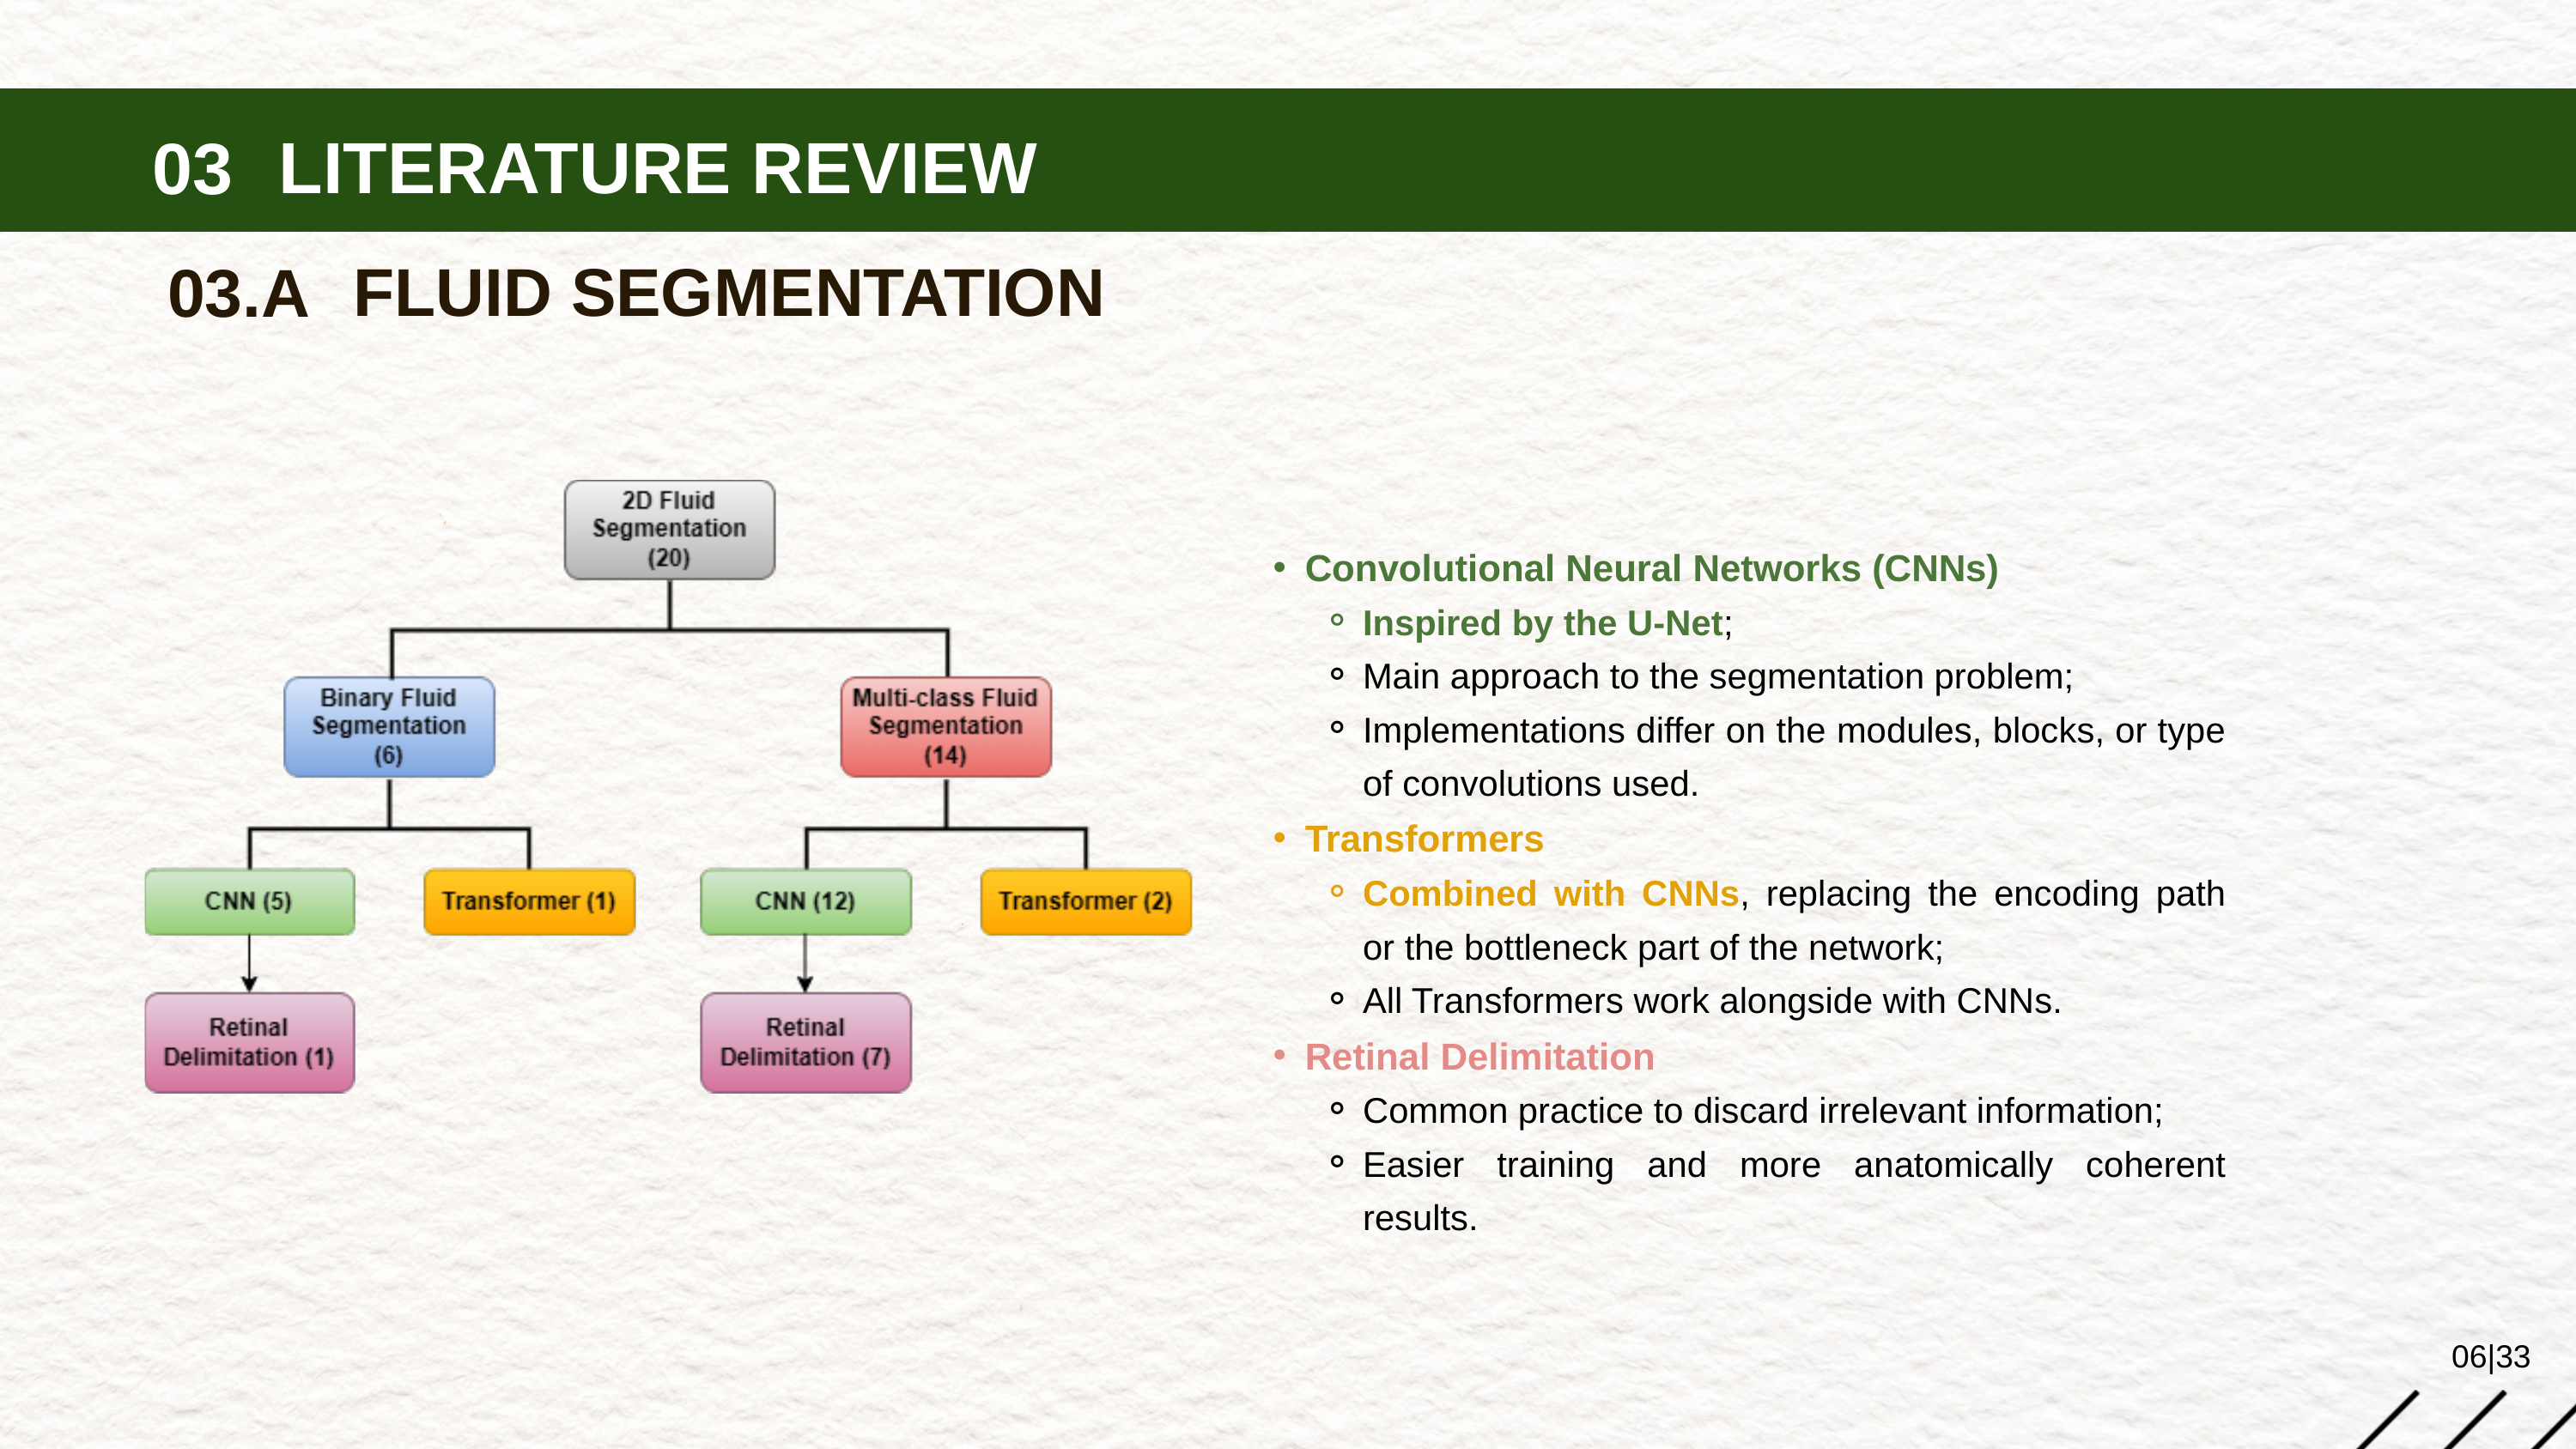

LITERATURE REVIEW
03
FLUID SEGMENTATION
03.A

Convolutional Neural Networks (CNNs)
Inspired by the U-Net;
Main approach to the segmentation problem;
Implementations differ on the modules, blocks, or type of convolutions used.
Transformers
Combined with CNNs, replacing the encoding path or the bottleneck part of the network;
All Transformers work alongside with CNNs.
Retinal Delimitation
Common practice to discard irrelevant information;
Easier training and more anatomically coherent results.

06|33